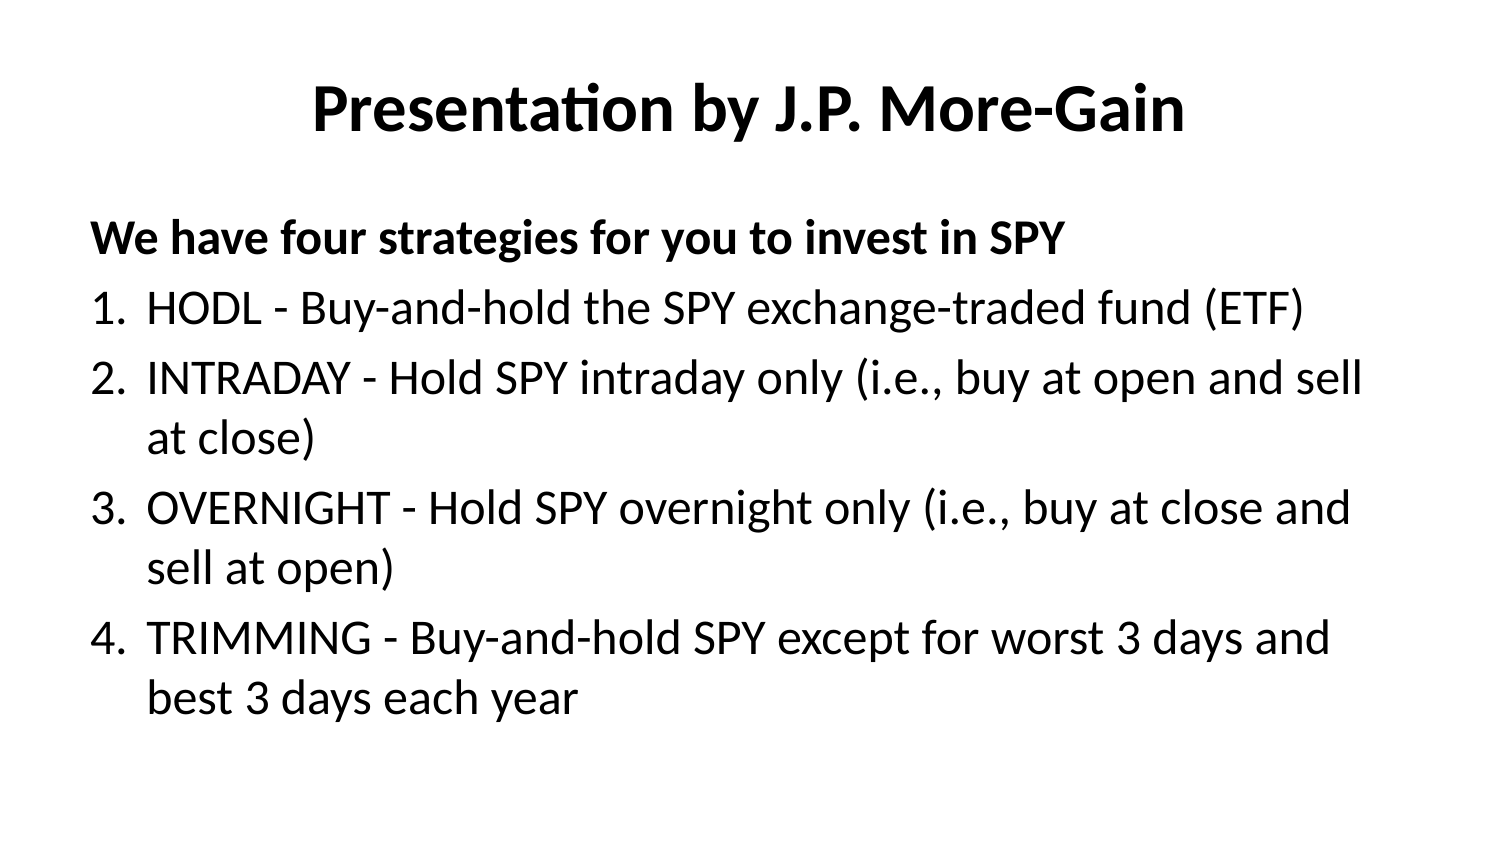

# Presentation by J.P. More-Gain
We have four strategies for you to invest in SPY
HODL - Buy-and-hold the SPY exchange-traded fund (ETF)
INTRADAY - Hold SPY intraday only (i.e., buy at open and sell at close)
OVERNIGHT - Hold SPY overnight only (i.e., buy at close and sell at open)
TRIMMING - Buy-and-hold SPY except for worst 3 days and best 3 days each year